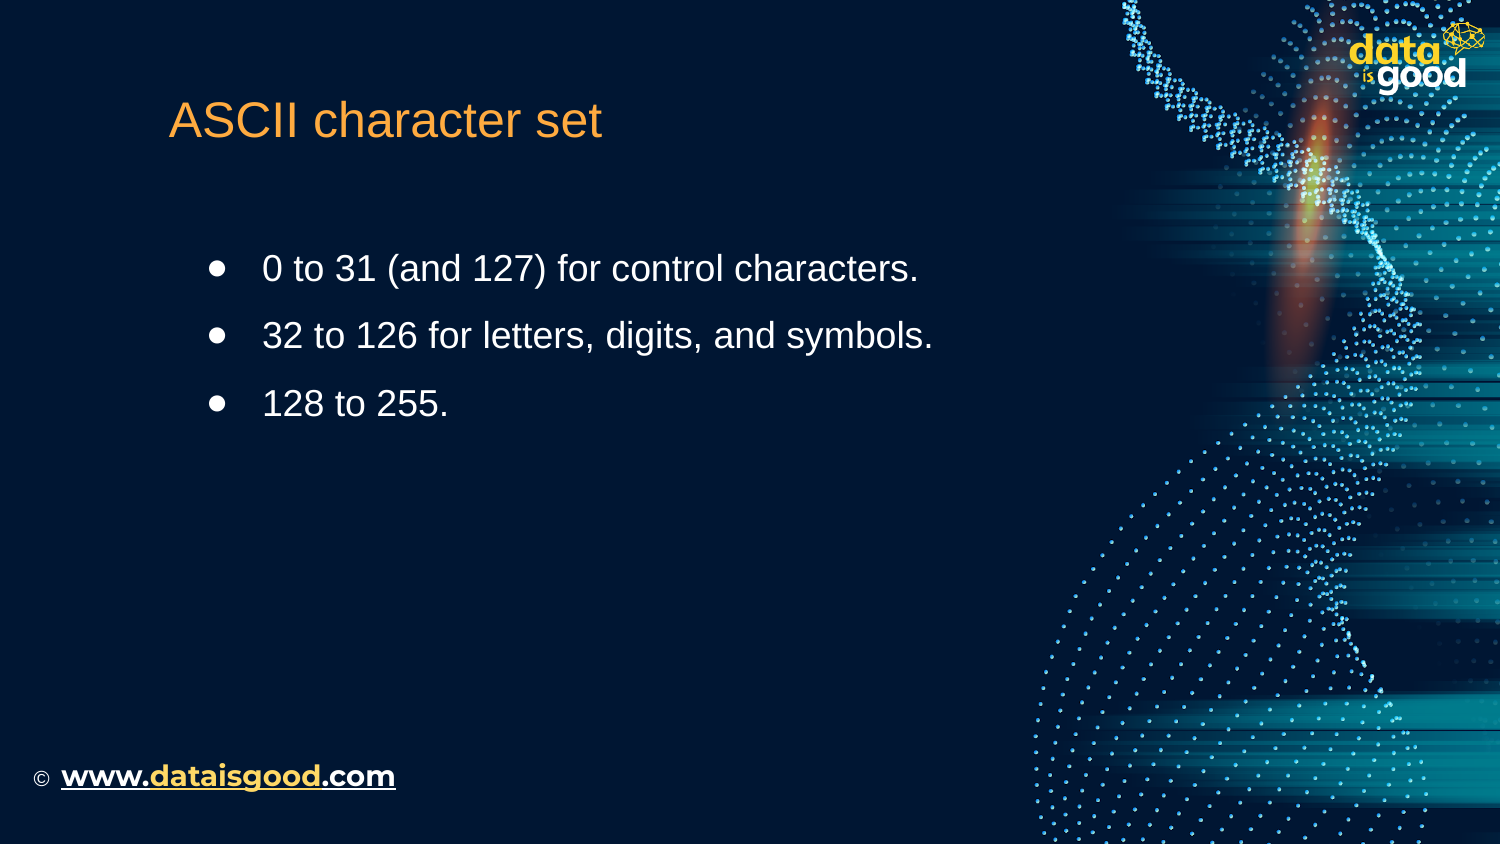

# ASCII character set
0 to 31 (and 127) for control characters.
32 to 126 for letters, digits, and symbols.
128 to 255.